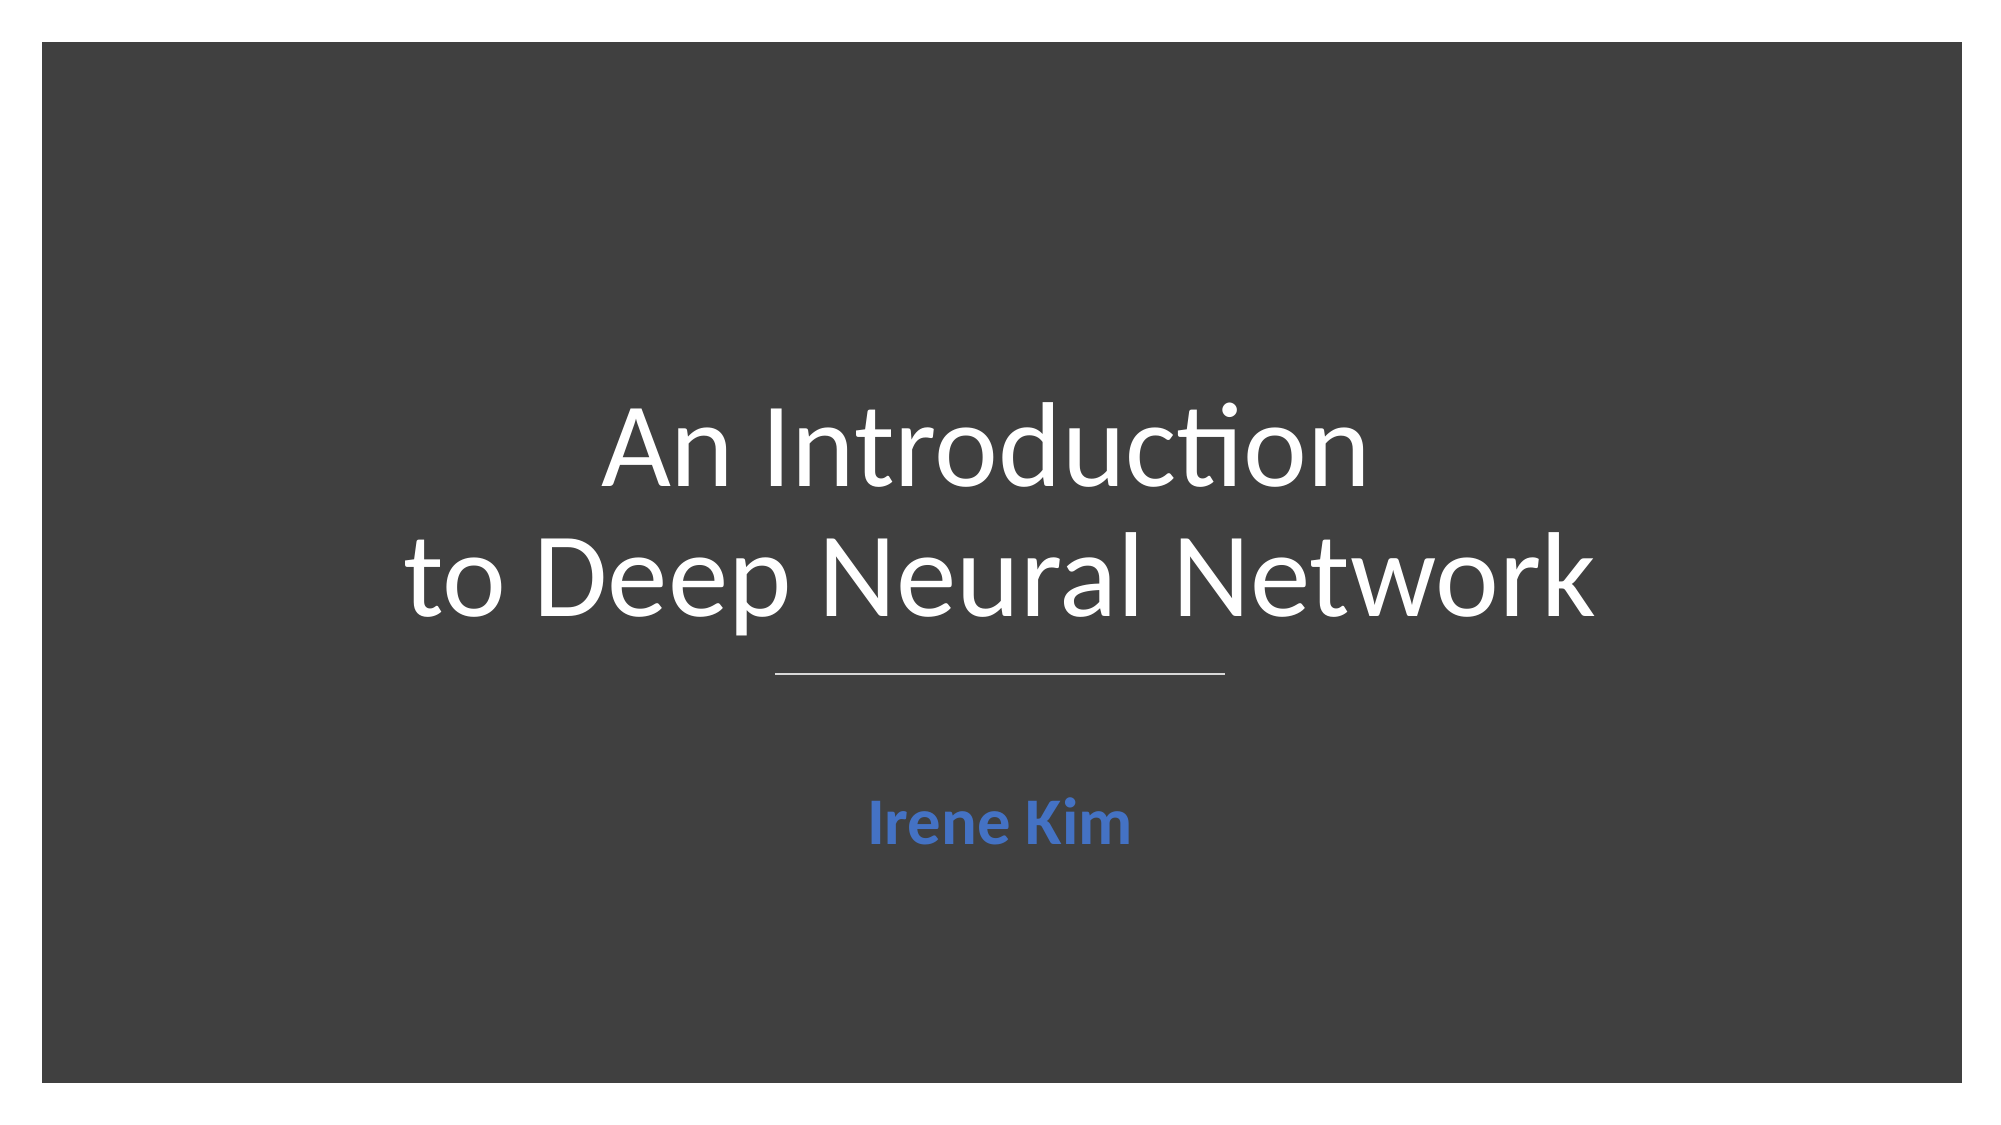

# An Introduction to Deep Neural Network

Irene Kim